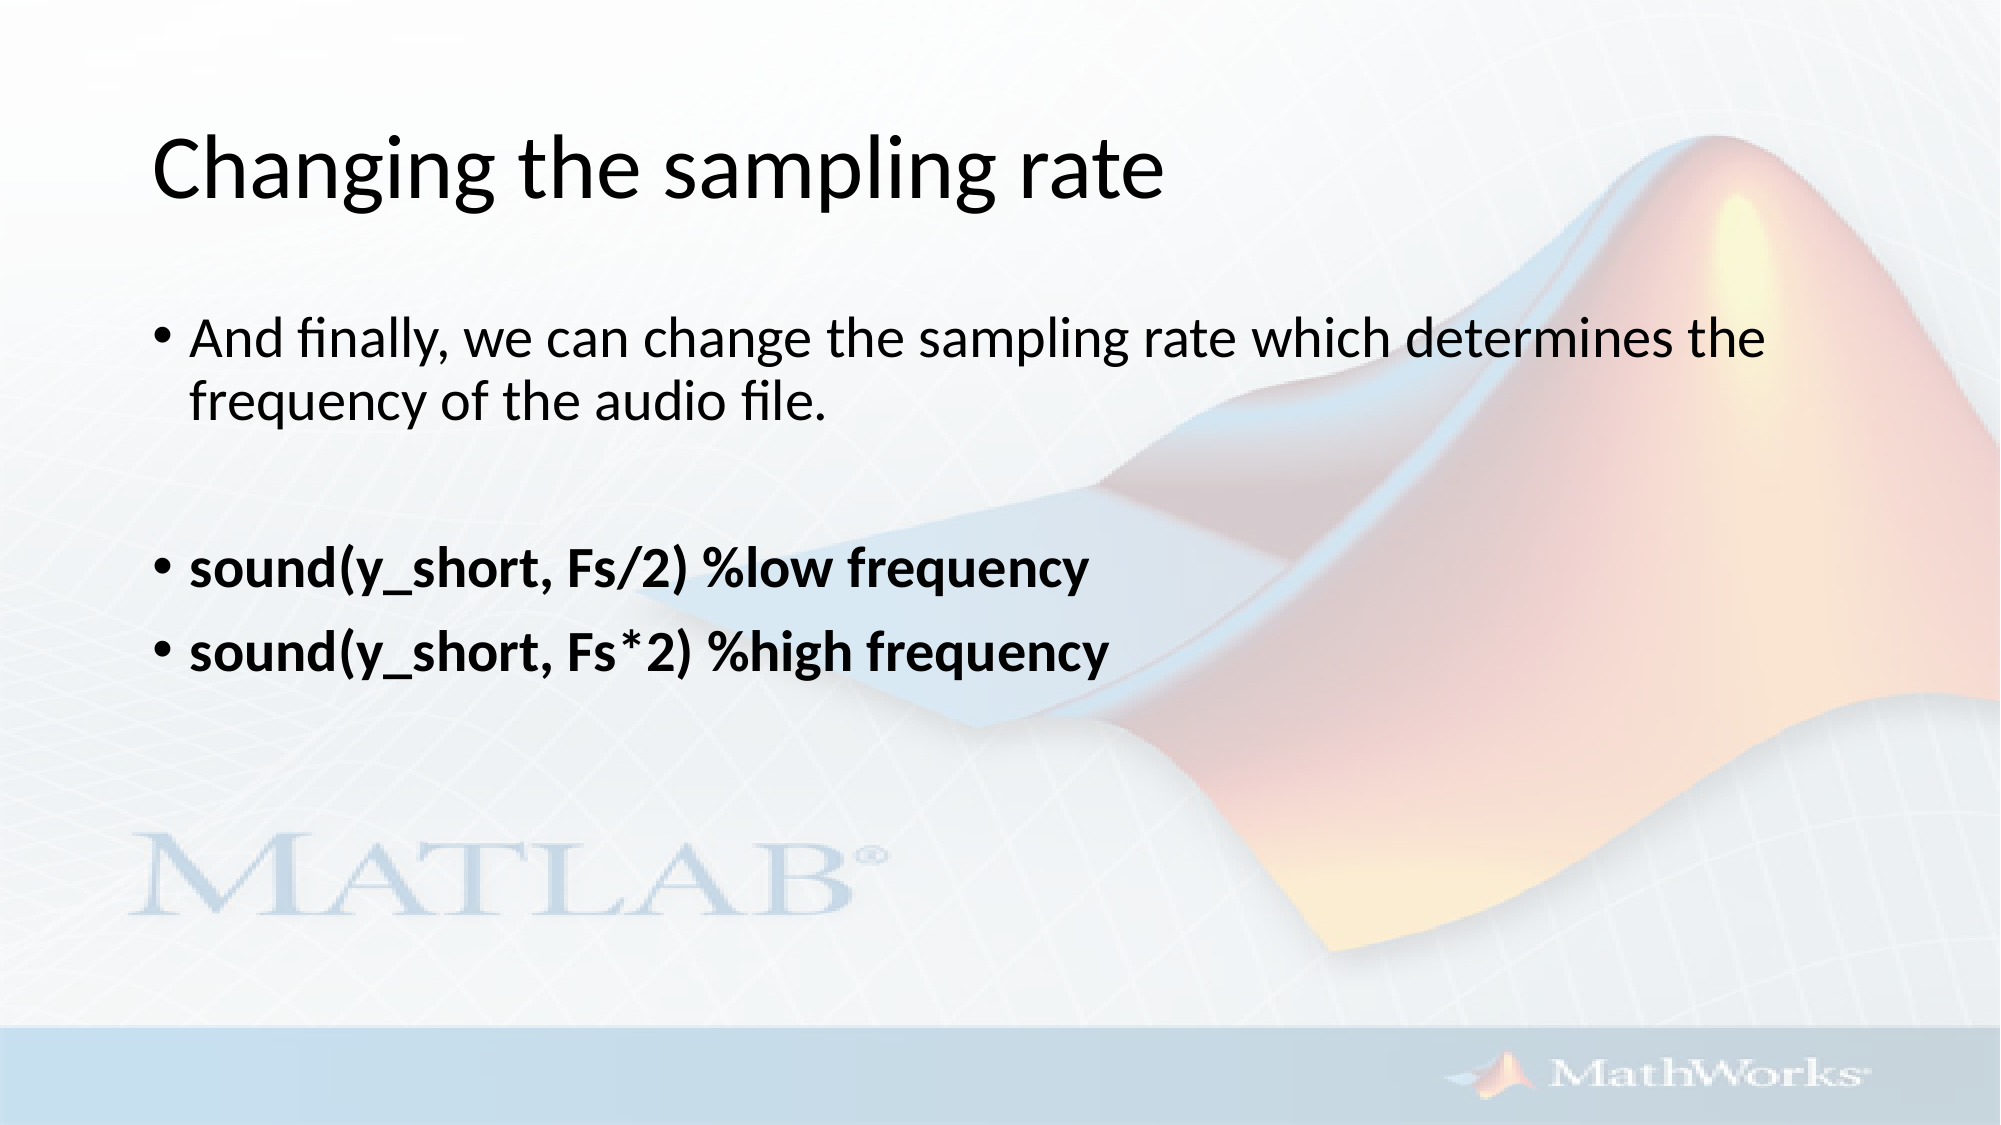

# Changing the sampling rate
And finally, we can change the sampling rate which determines the frequency of the audio file.

sound(y_short, Fs/2) %low frequency
sound(y_short, Fs*2) %high frequency